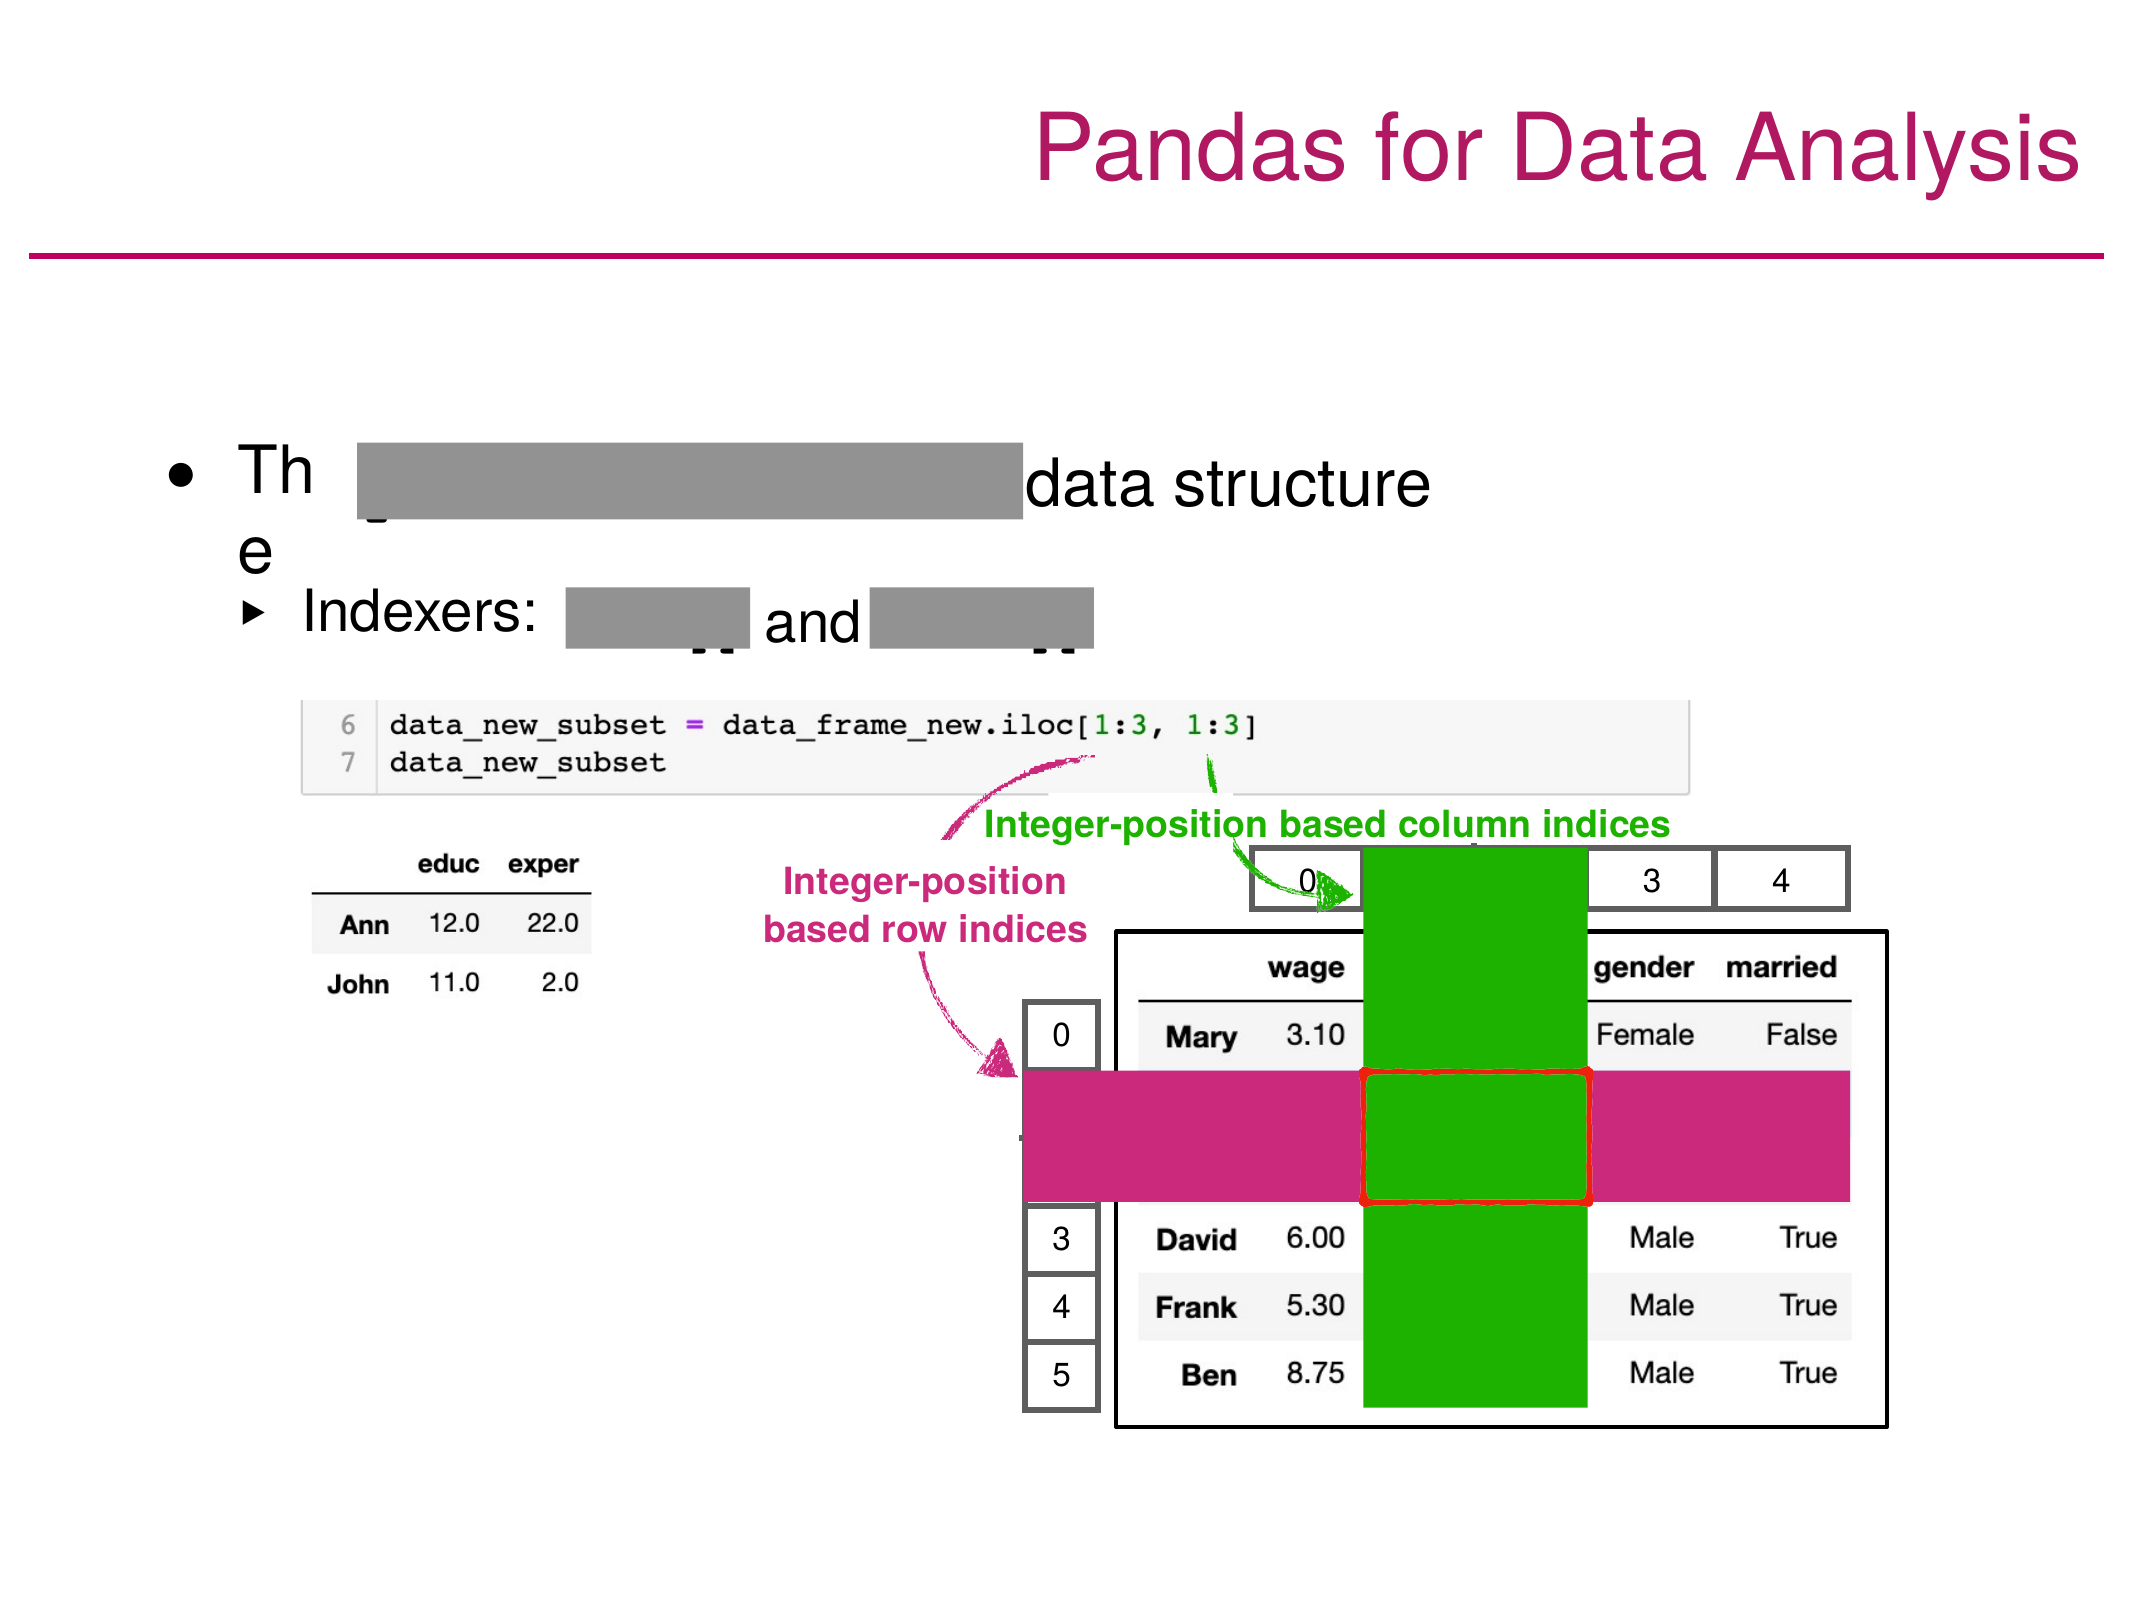

# Pandas for Data Analysis

The
data structure
pandas.DataFrame

Indexers:
and
loc[]

iloc[]

Integer-position based column indices

1	2

Integer-position based row indices
0	3
4

0

1
2

3

4

5